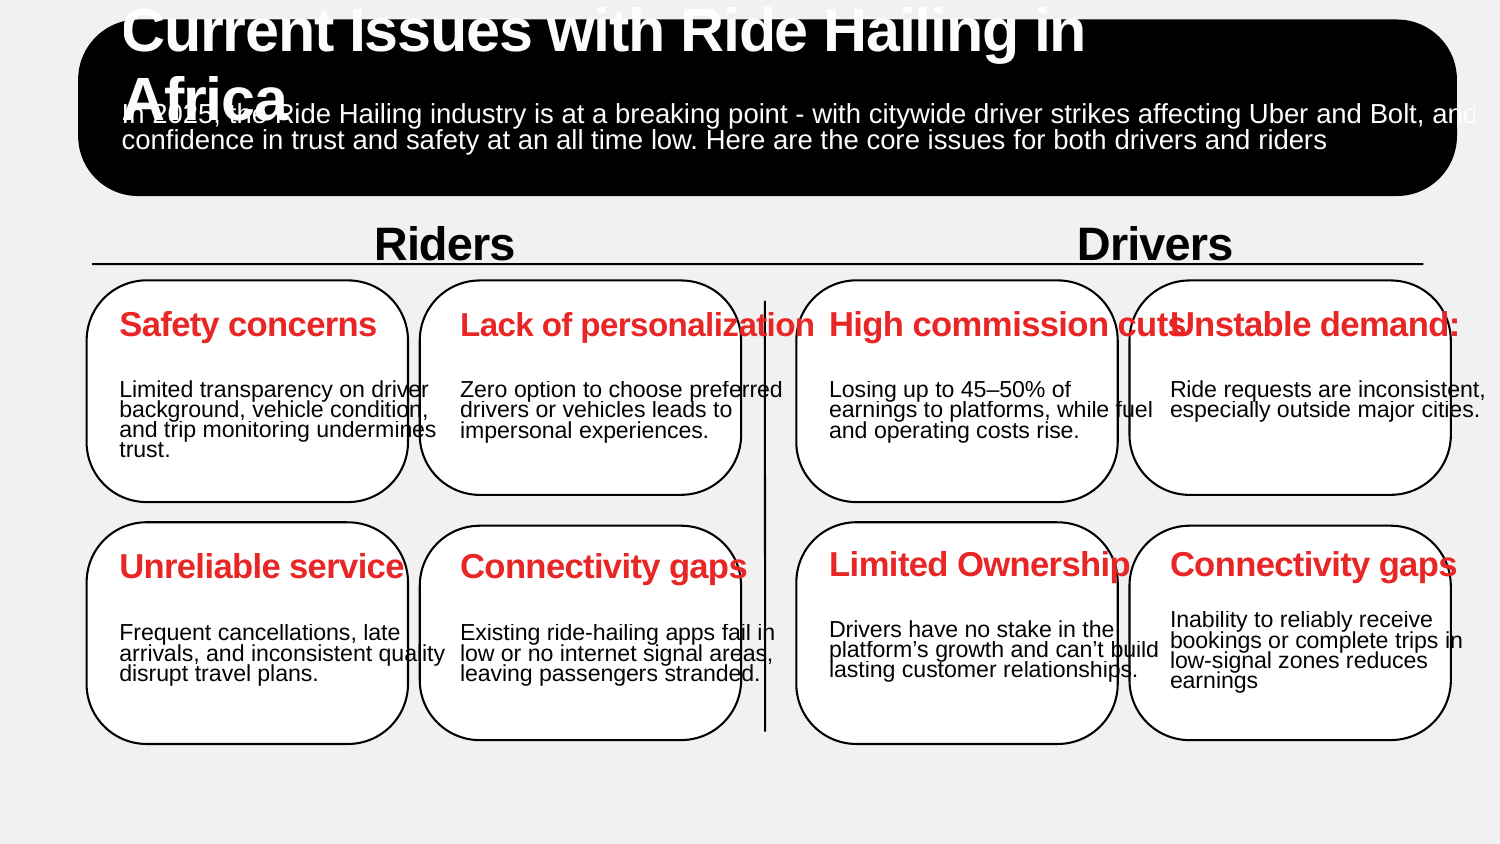

Current Issues with Ride Hailing in Africa
In 2025, the Ride Hailing industry is at a breaking point - with citywide driver strikes affecting Uber and Bolt, and confidence in trust and safety at an all time low. Here are the core issues for both drivers and riders.
Riders
Drivers

Unstable demand:
Safety concerns
Lack of personalization
High commission cuts
Limited transparency on driver background, vehicle condition, and trip monitoring undermines trust.
Zero option to choose preferred drivers or vehicles leads to impersonal experiences.
Losing up to 45–50% of earnings to platforms, while fuel and operating costs rise.
Ride requests are inconsistent, especially outside major cities.

Limited Ownership
Connectivity gaps
Unreliable service
Connectivity gaps
Drivers have no stake in the platform’s growth and can’t build lasting customer relationships.
Inability to reliably receive bookings or complete trips in low-signal zones reduces earnings
Frequent cancellations, late arrivals, and inconsistent quality disrupt travel plans.
Existing ride-hailing apps fail in low or no internet signal areas, leaving passengers stranded.